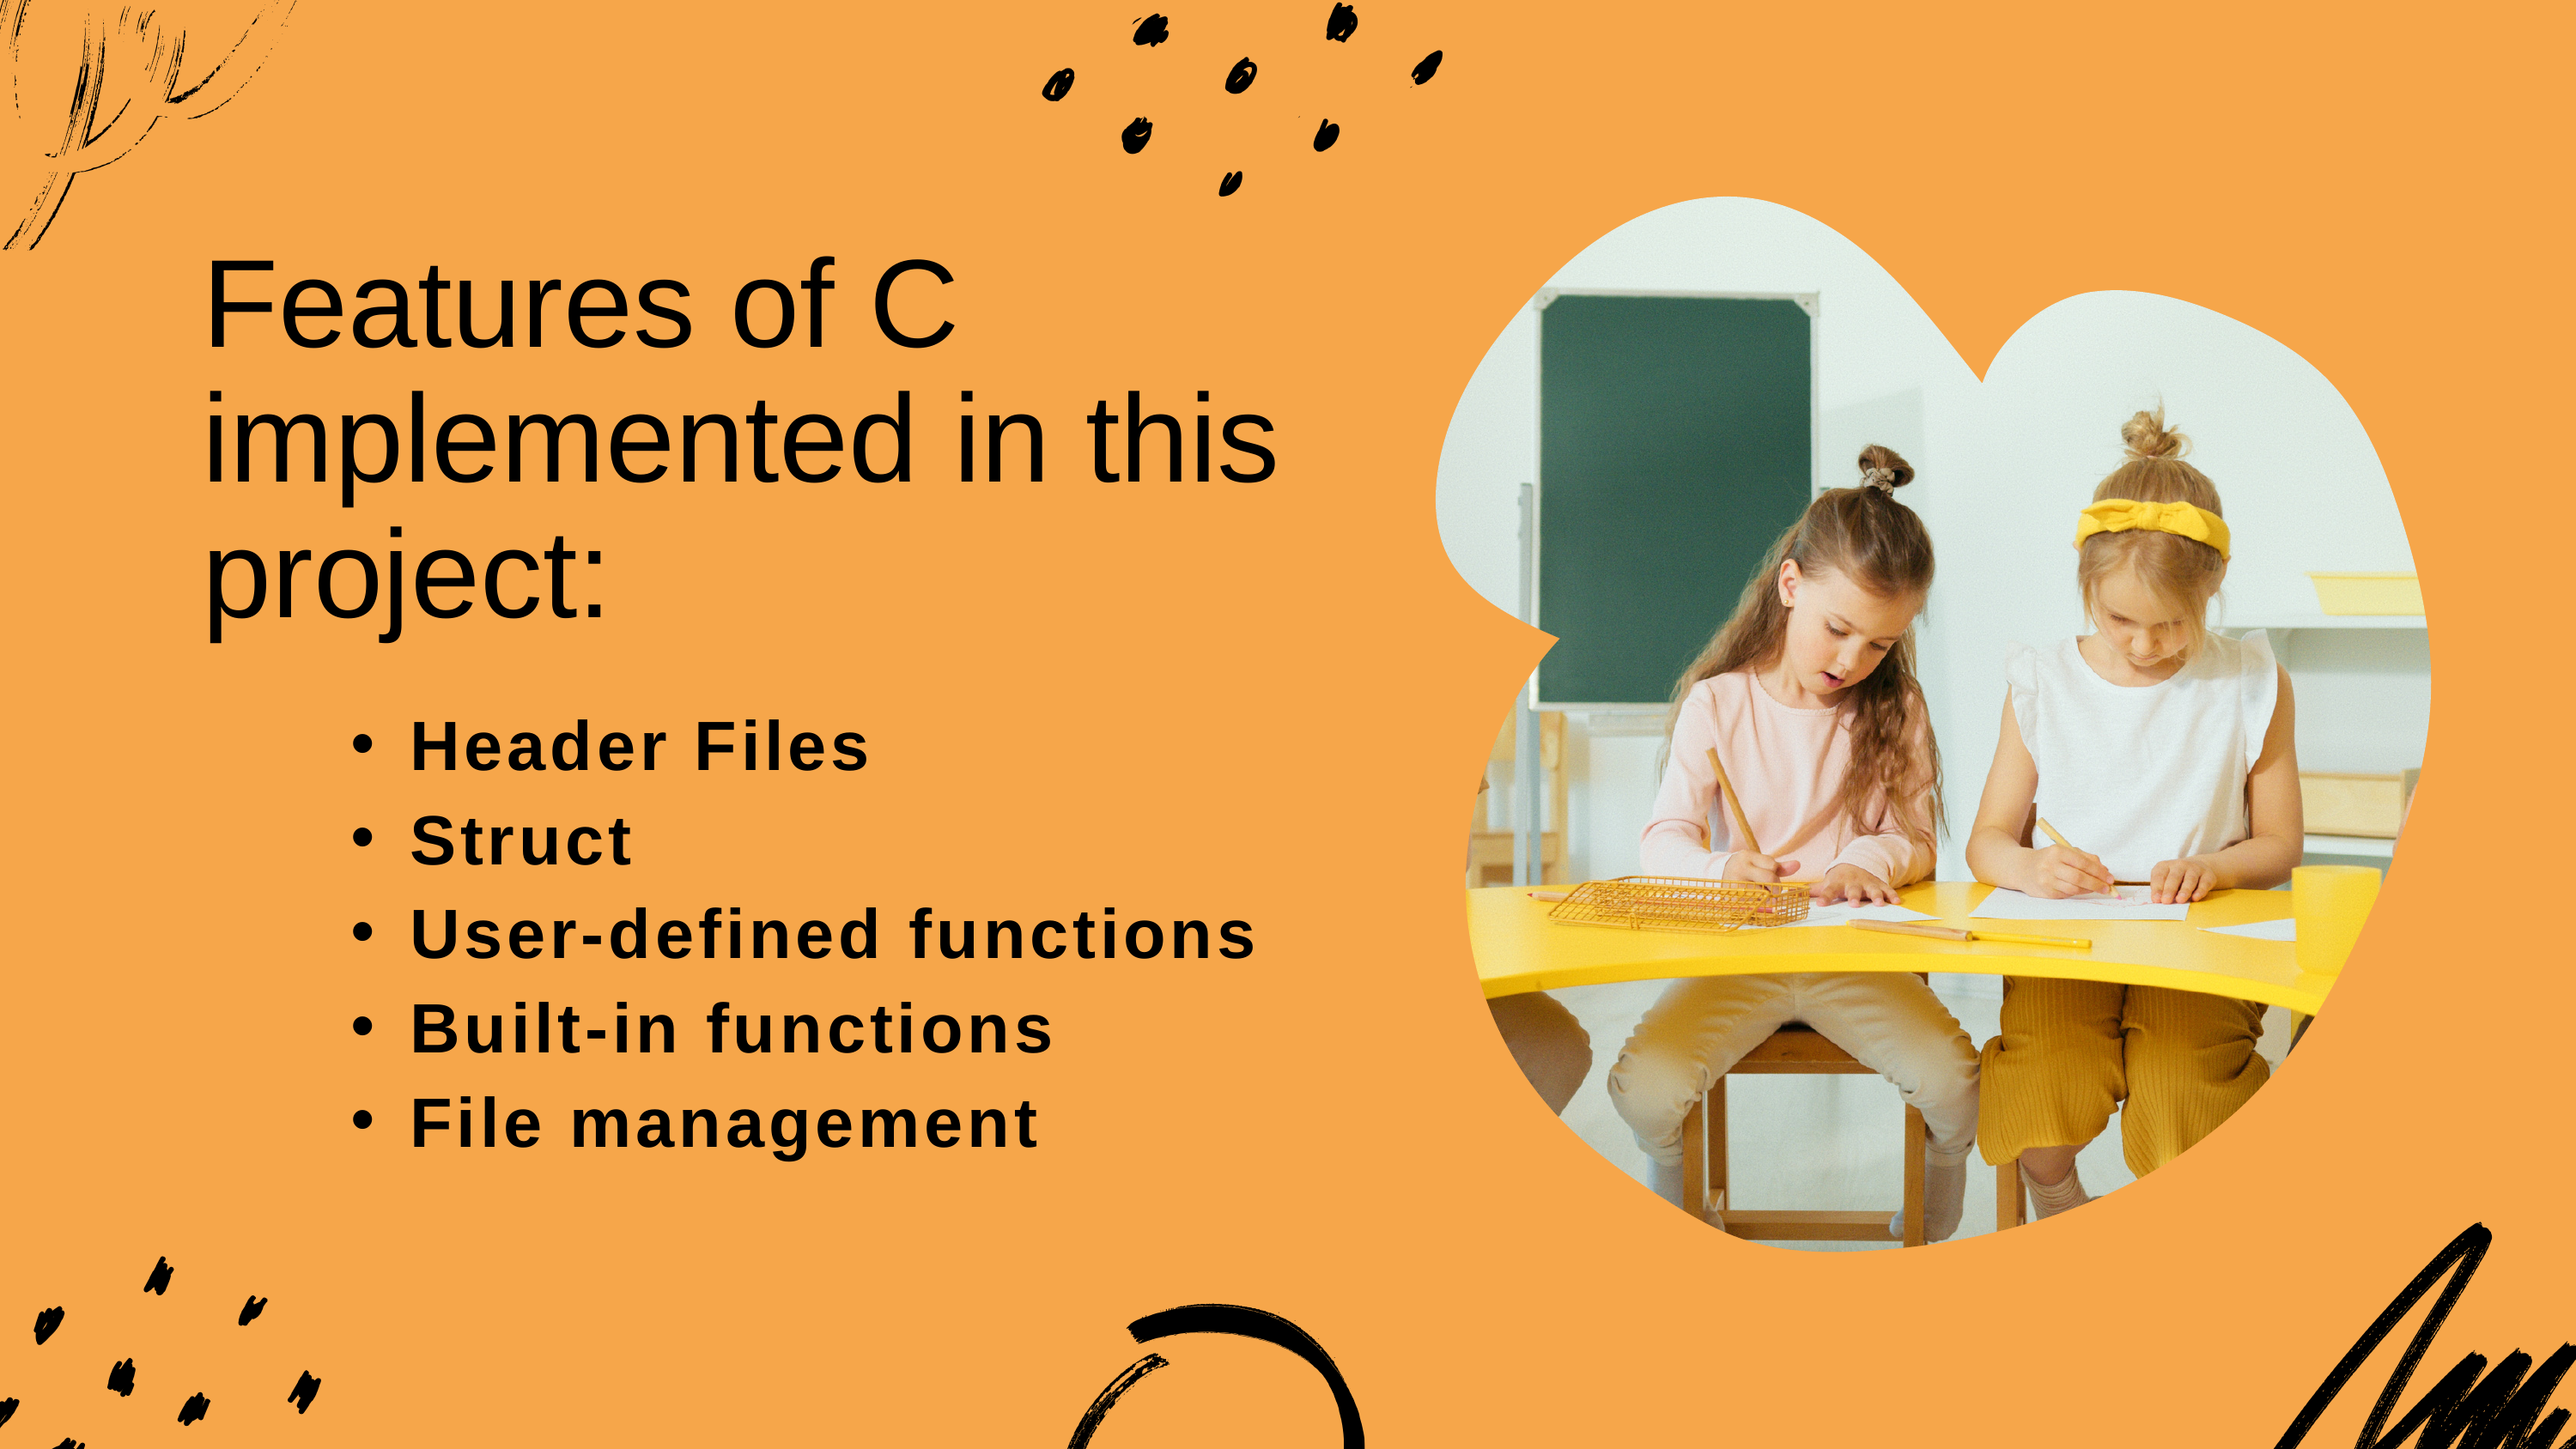

Features of C implemented in this project:
Header Files
Struct
User-defined functions
Built-in functions
File management